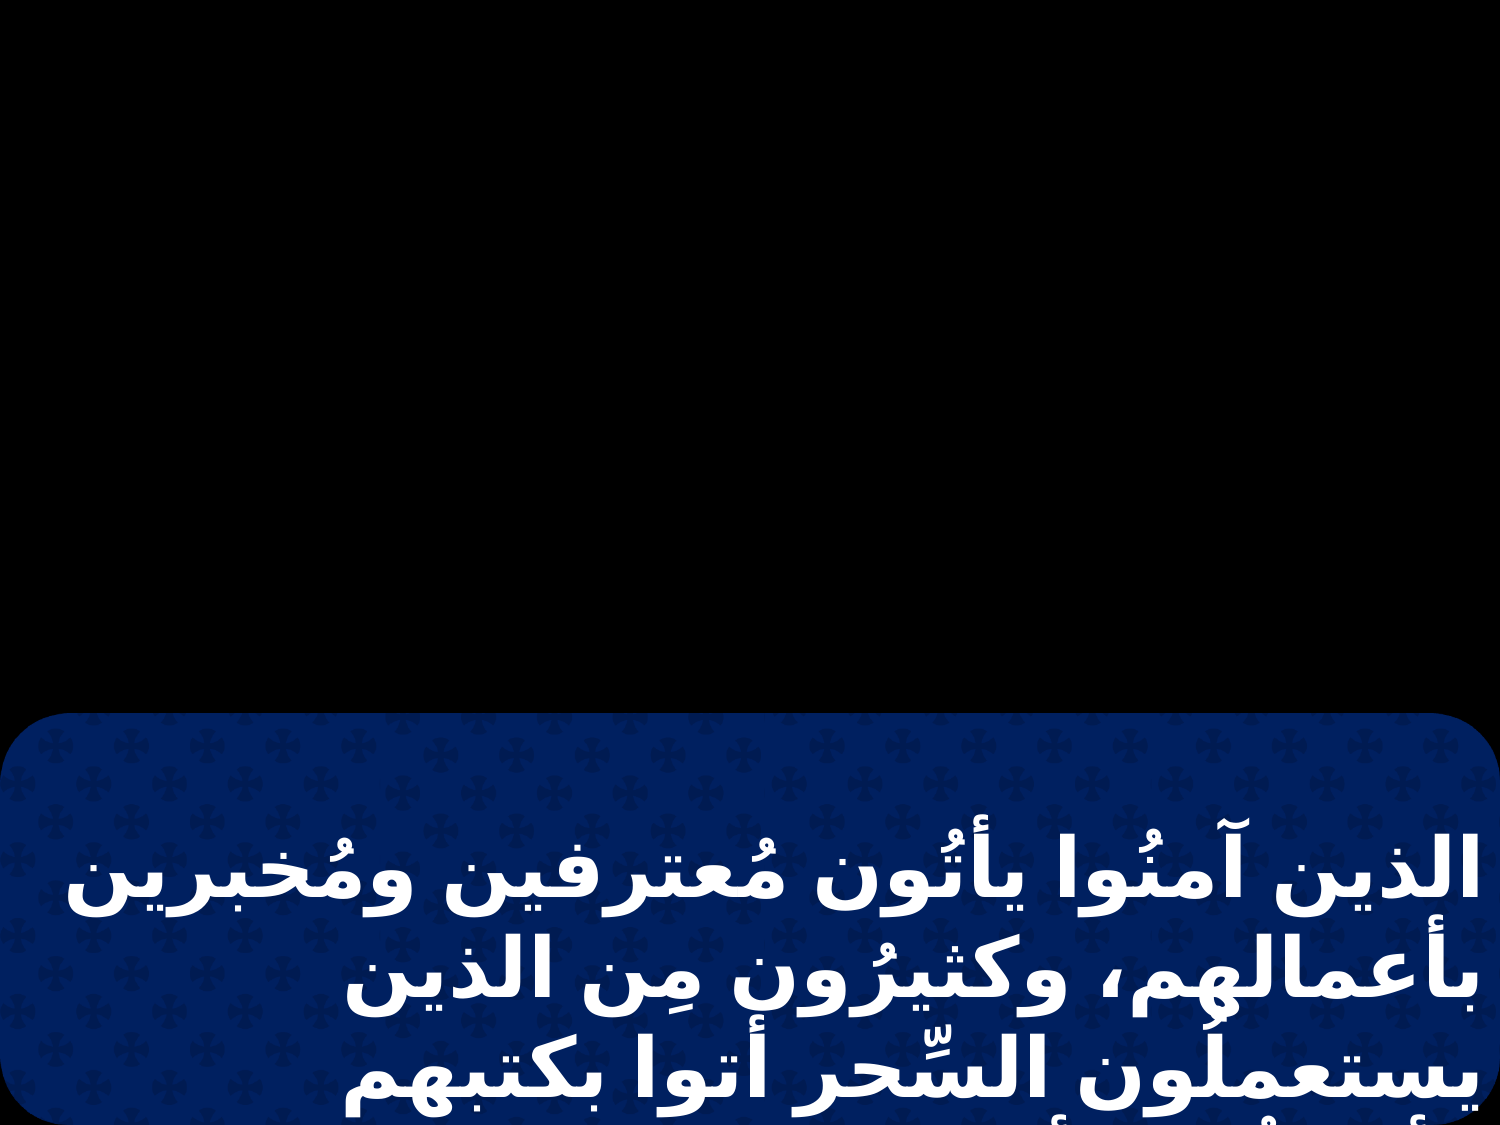

الذين آمنُوا يأتُون مُعترفين ومُخبرين بأعمالهم، وكثيرُون مِن الذين يستعملُون السِّحر أتوا بكتبهم وأحرقُوها أمام